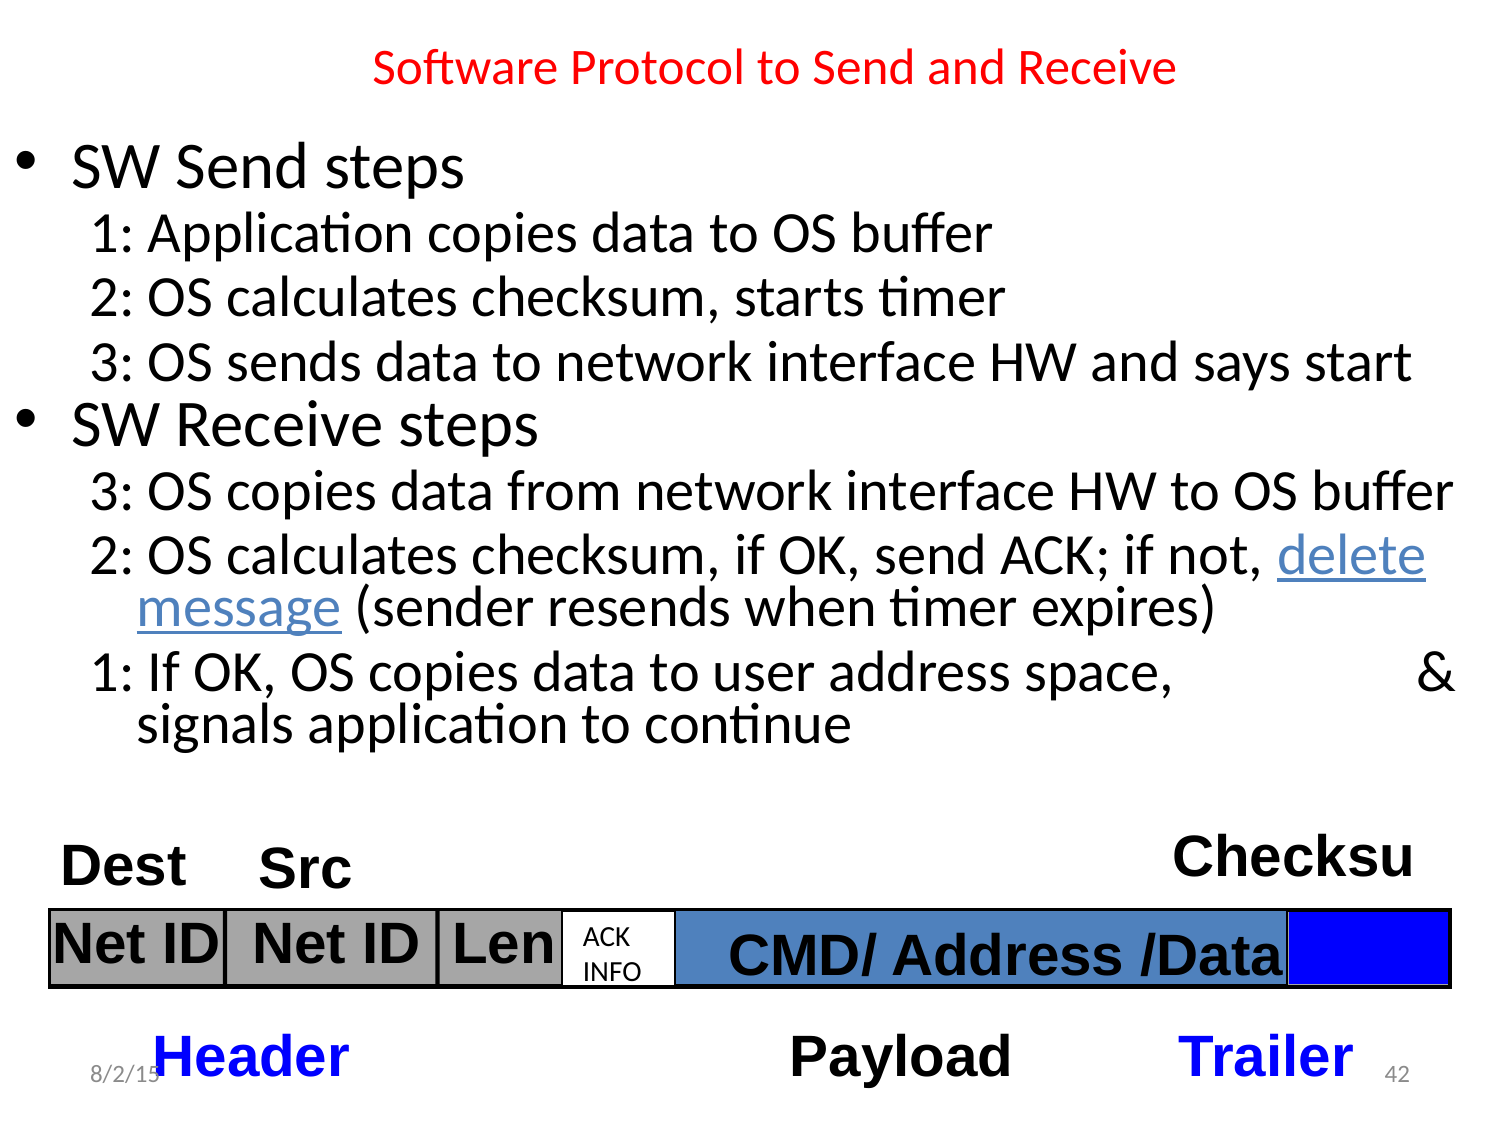

# Software Protocol to Send and Receive
SW Send steps
1: Application copies data to OS buffer
2: OS calculates checksum, starts timer
3: OS sends data to network interface HW and says start
SW Receive steps
3: OS copies data from network interface HW to OS buffer
2: OS calculates checksum, if OK, send ACK; if not, delete message (sender resends when timer expires)
1: If OK, OS copies data to user address space,  	      & signals application to continue
Checksum
Net ID
Net ID
Len

ACK
INFO

CMD/ Address /Data

Header
Payload
Trailer
Dest
Src
8/2/15
42